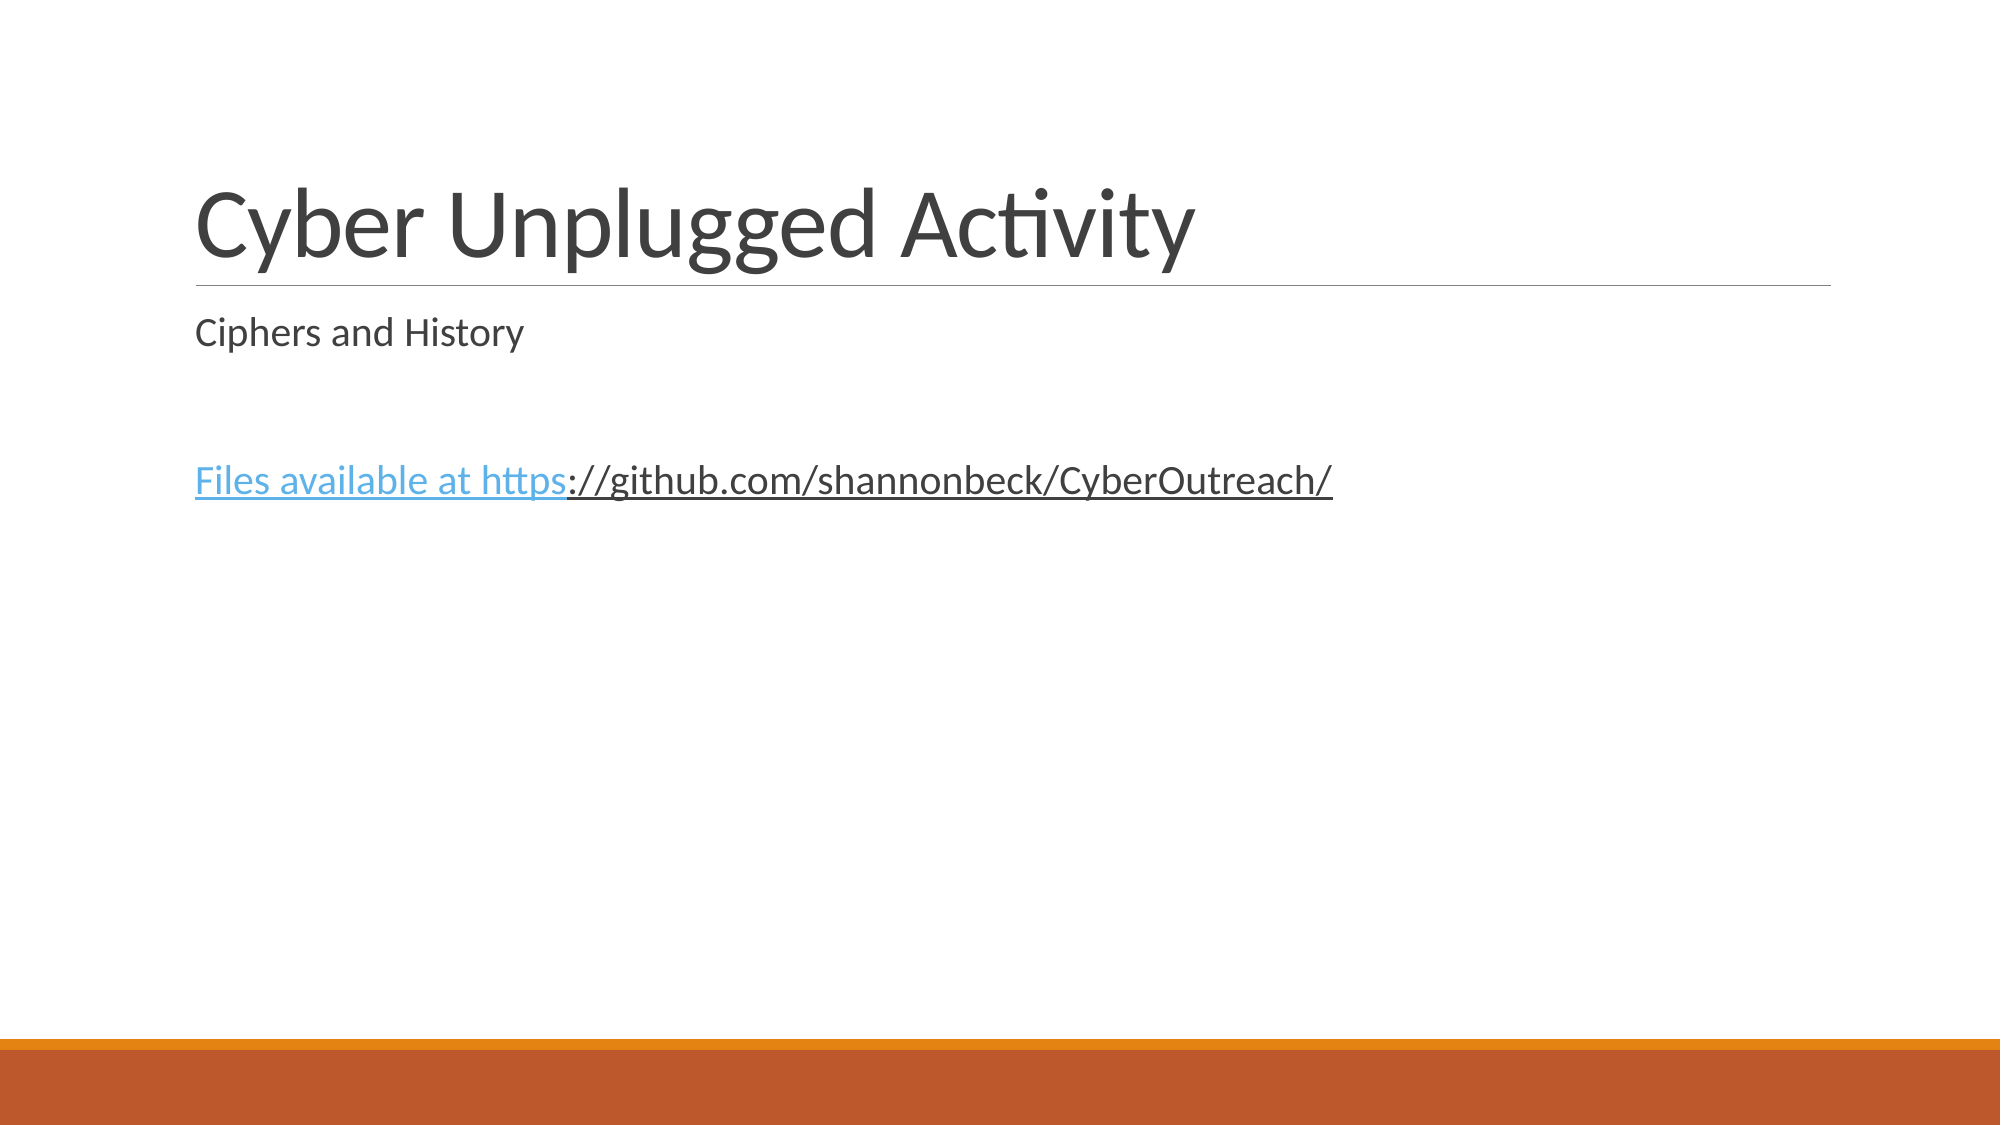

# Cyber Unplugged Activity
Ciphers and History

Files available at https://github.com/shannonbeck/CyberOutreach/